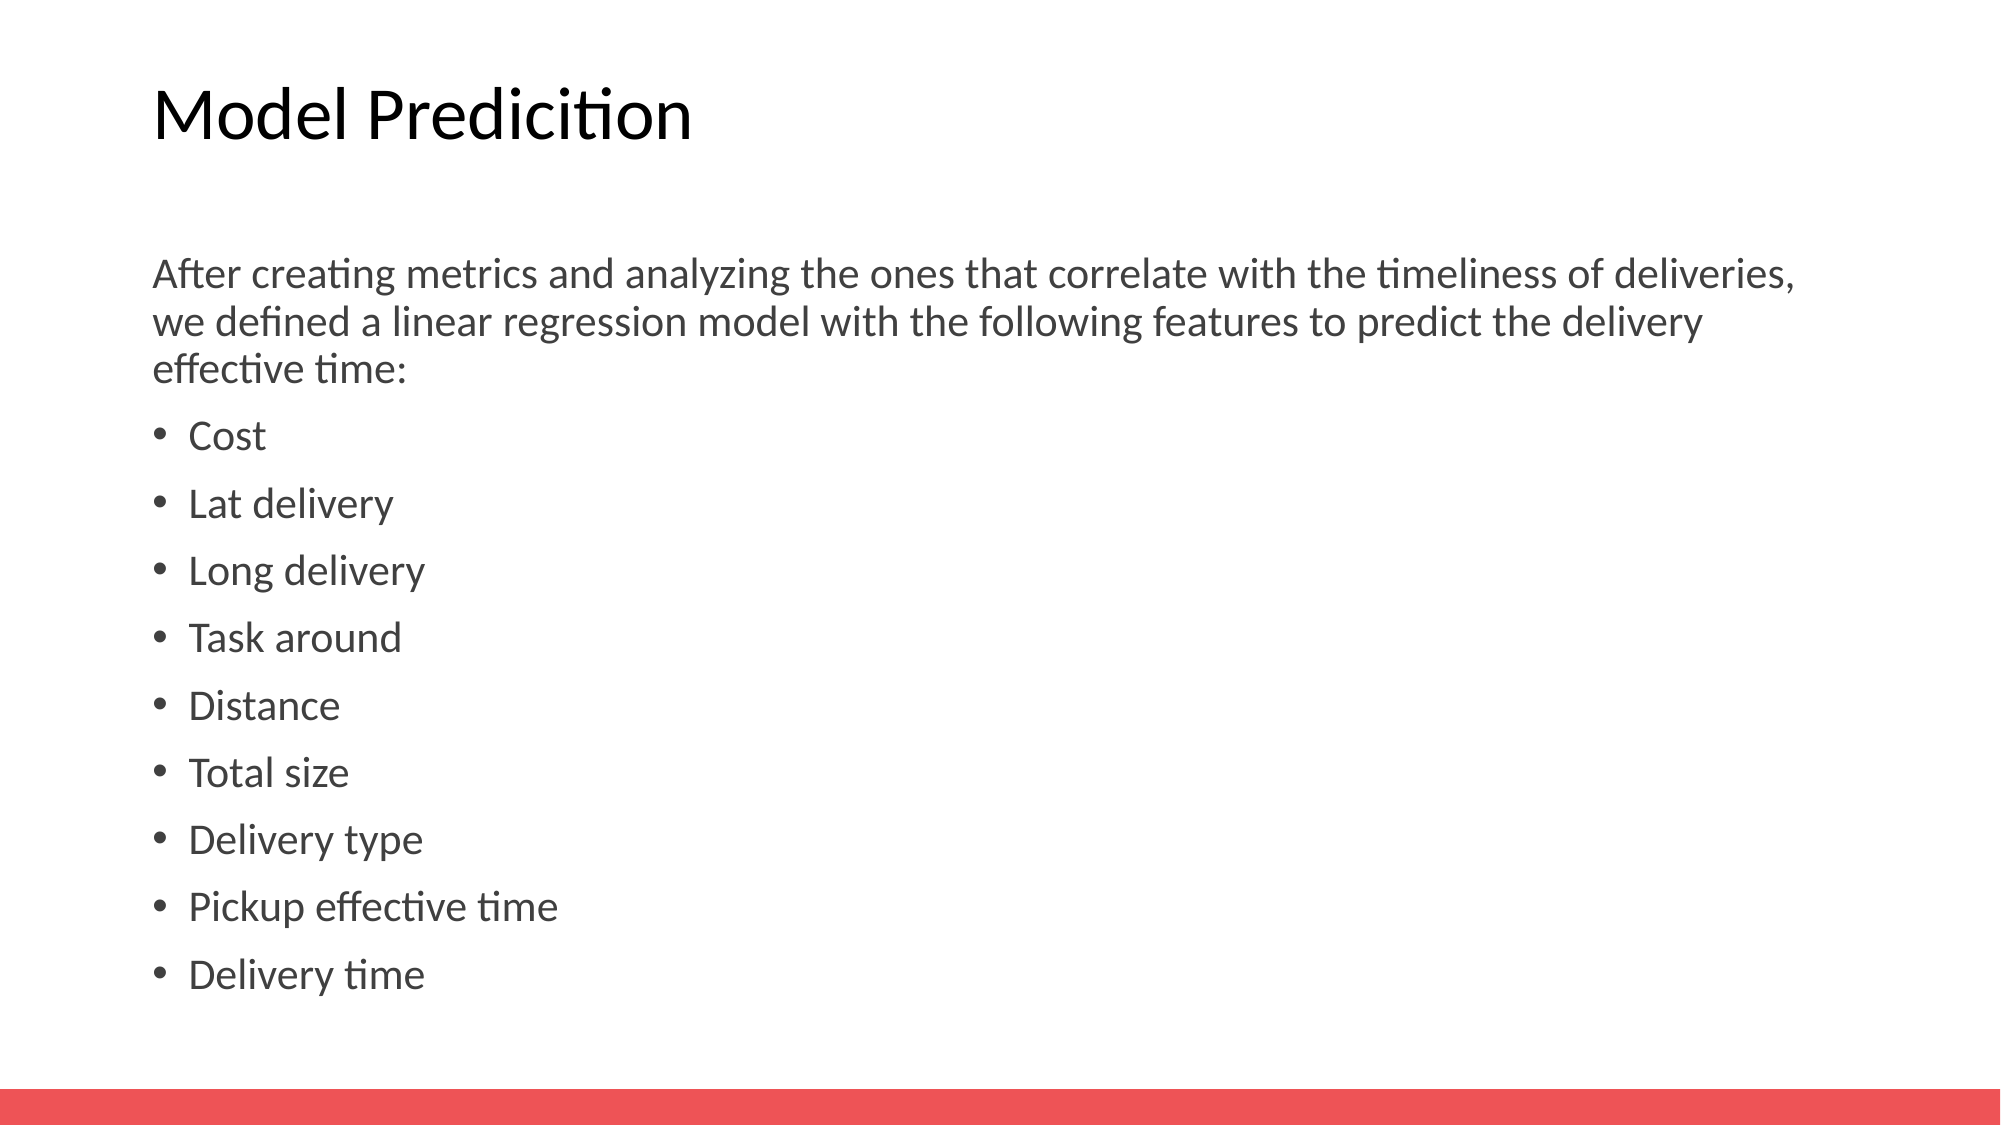

# Model Predicition
After creating metrics and analyzing the ones that correlate with the timeliness of deliveries, we defined a linear regression model with the following features to predict the delivery effective time:
Cost
Lat delivery
Long delivery
Task around
Distance
Total size
Delivery type
Pickup effective time
Delivery time